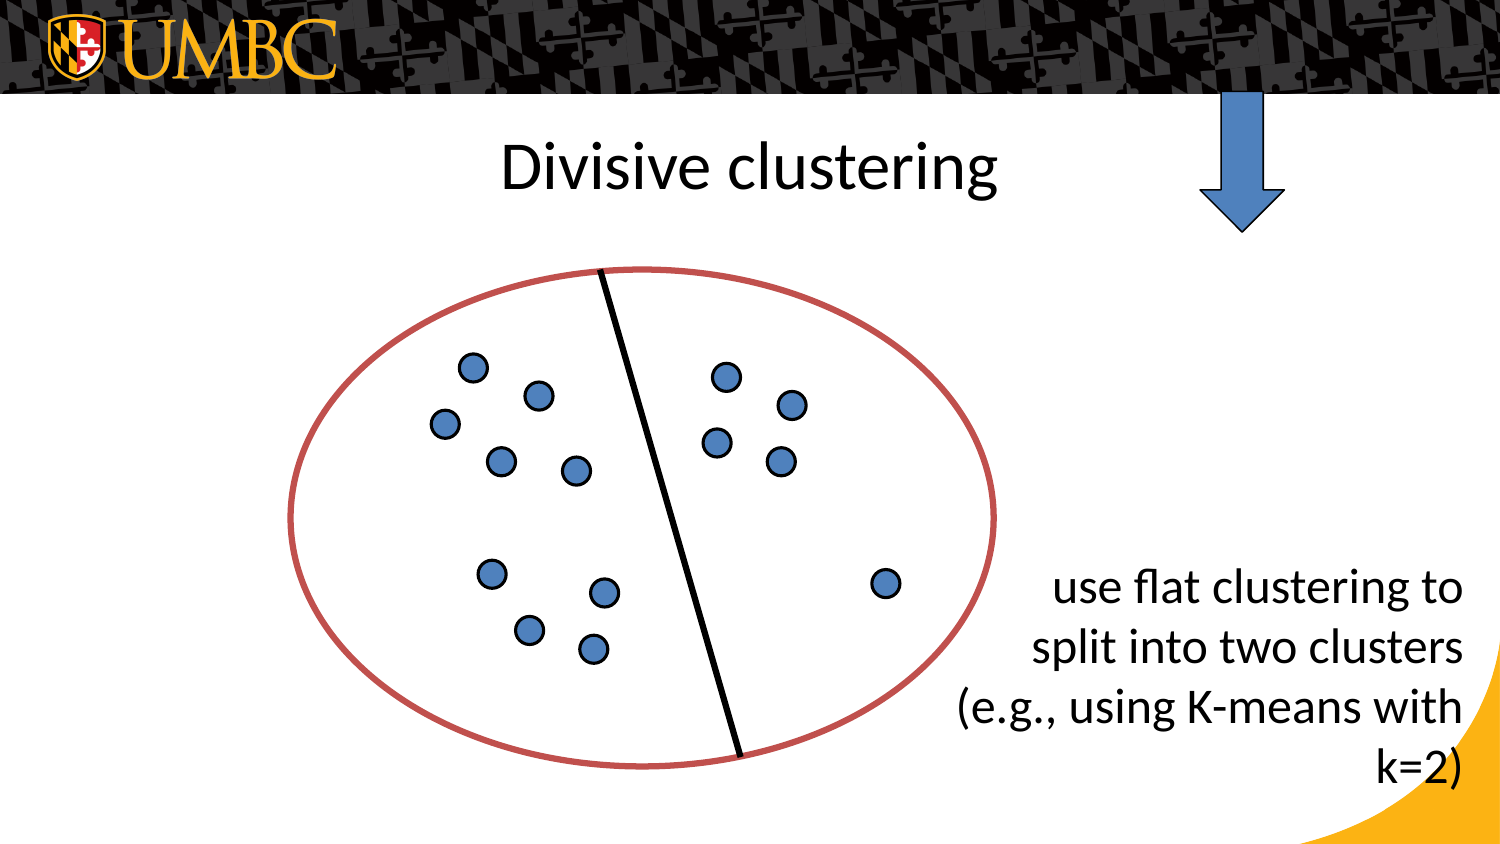

# Divisive clustering

use flat clustering to
split into two clusters (e.g., using K-means with k=2)